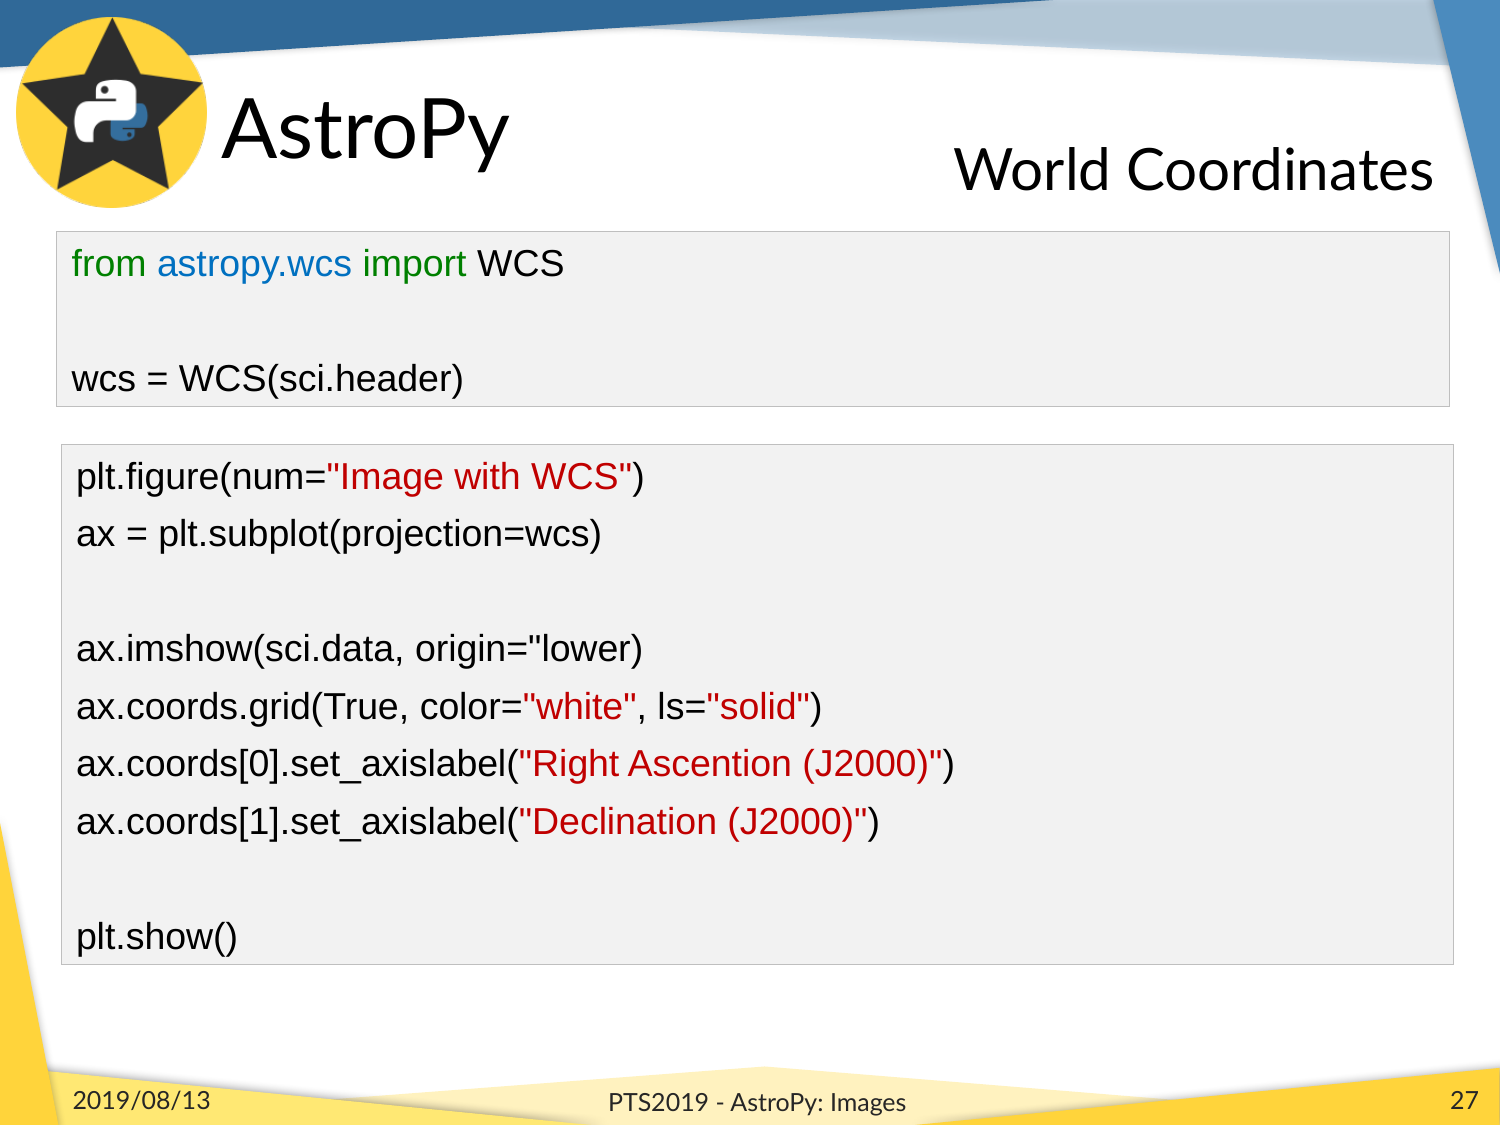

# AstroPy
World Coordinates
from astropy.wcs import WCS

wcs = WCS(sci.header)
plt.figure(num="Image with WCS")
ax = plt.subplot(projection=wcs)

ax.imshow(sci.data, origin="lower)
ax.coords.grid(True, color="white", ls="solid")
ax.coords[0].set_axislabel("Right Ascention (J2000)")
ax.coords[1].set_axislabel("Declination (J2000)")

plt.show()
PTS2019 - AstroPy: Images
2019/08/13
27